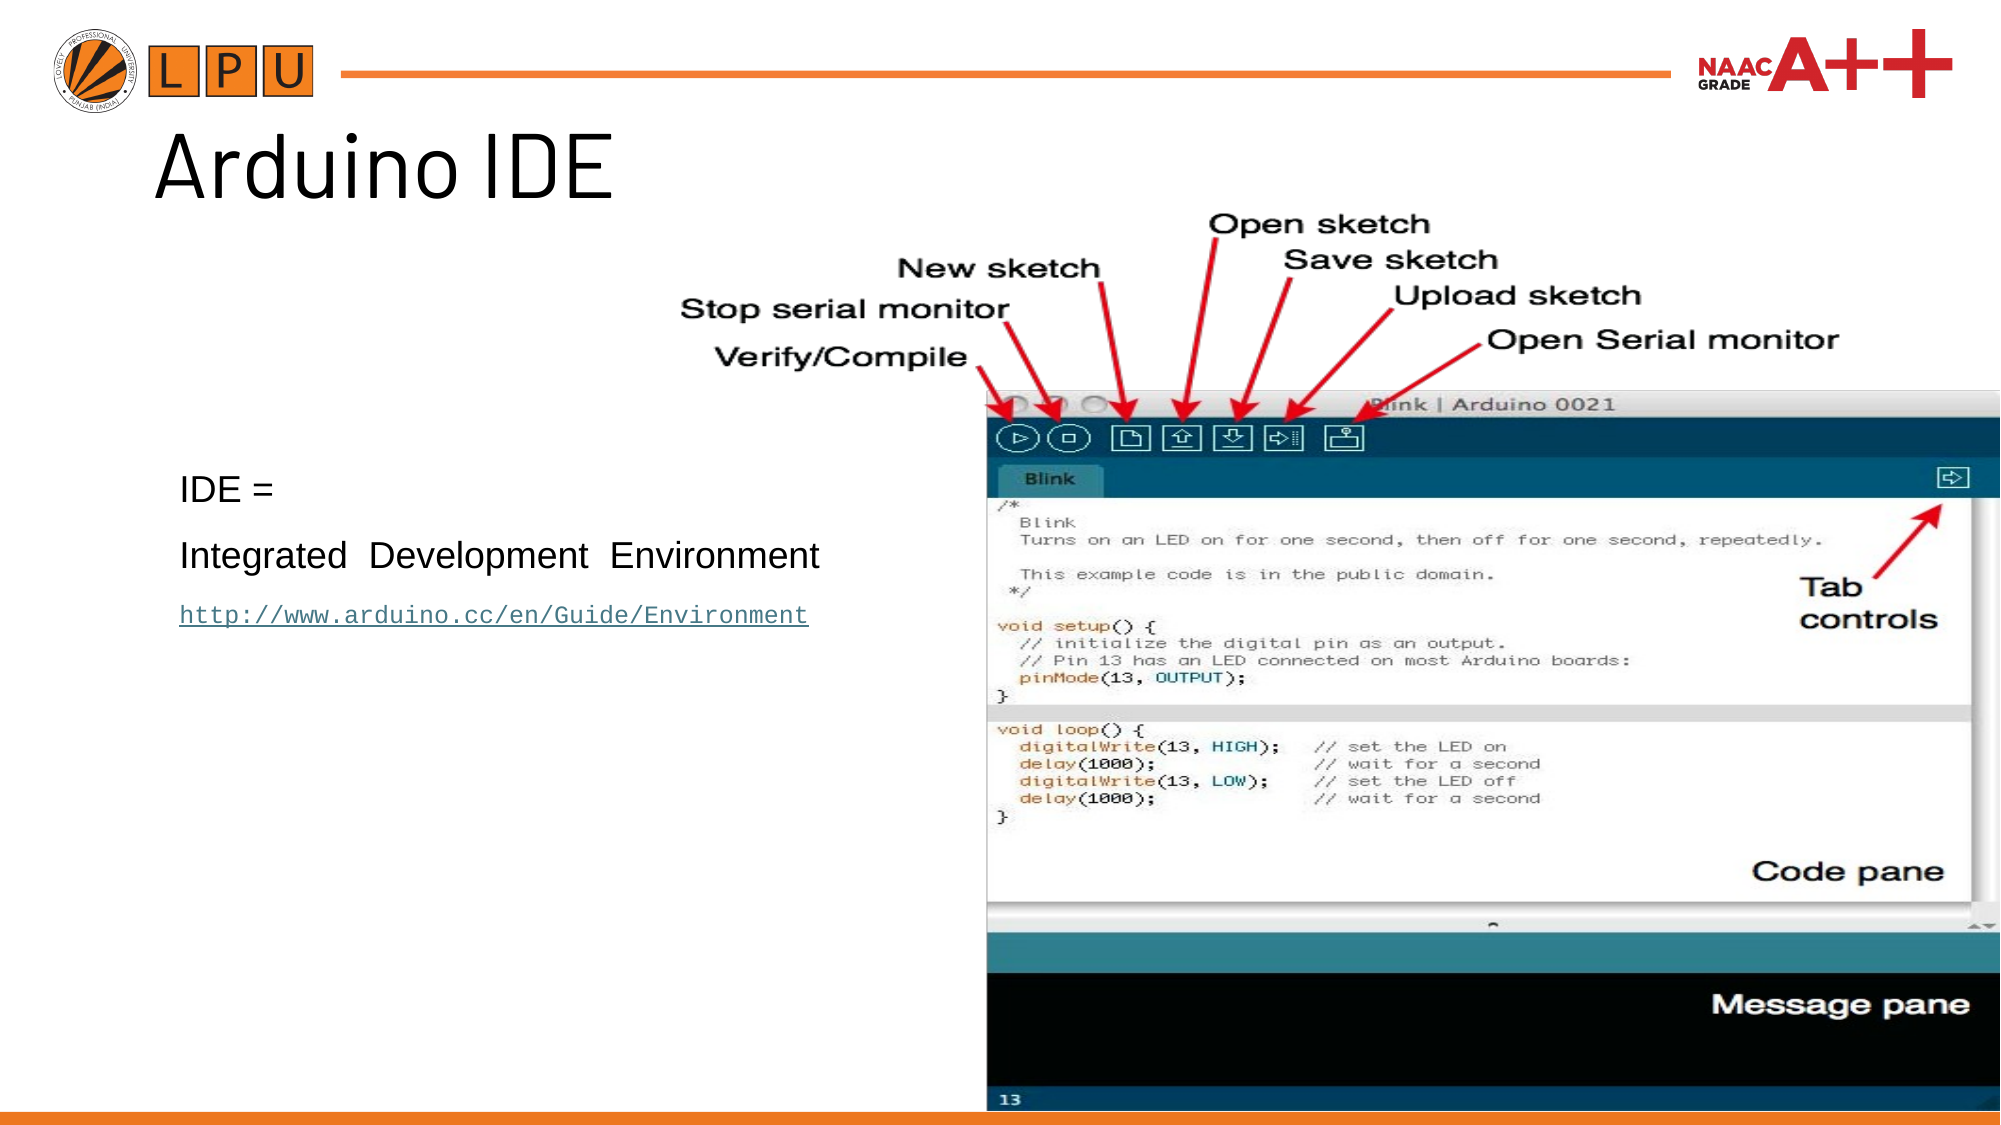

# Arduino IDE

IDE =
Integrated  Development  Environment
http://www.arduino.cc/en/Guide/Environment